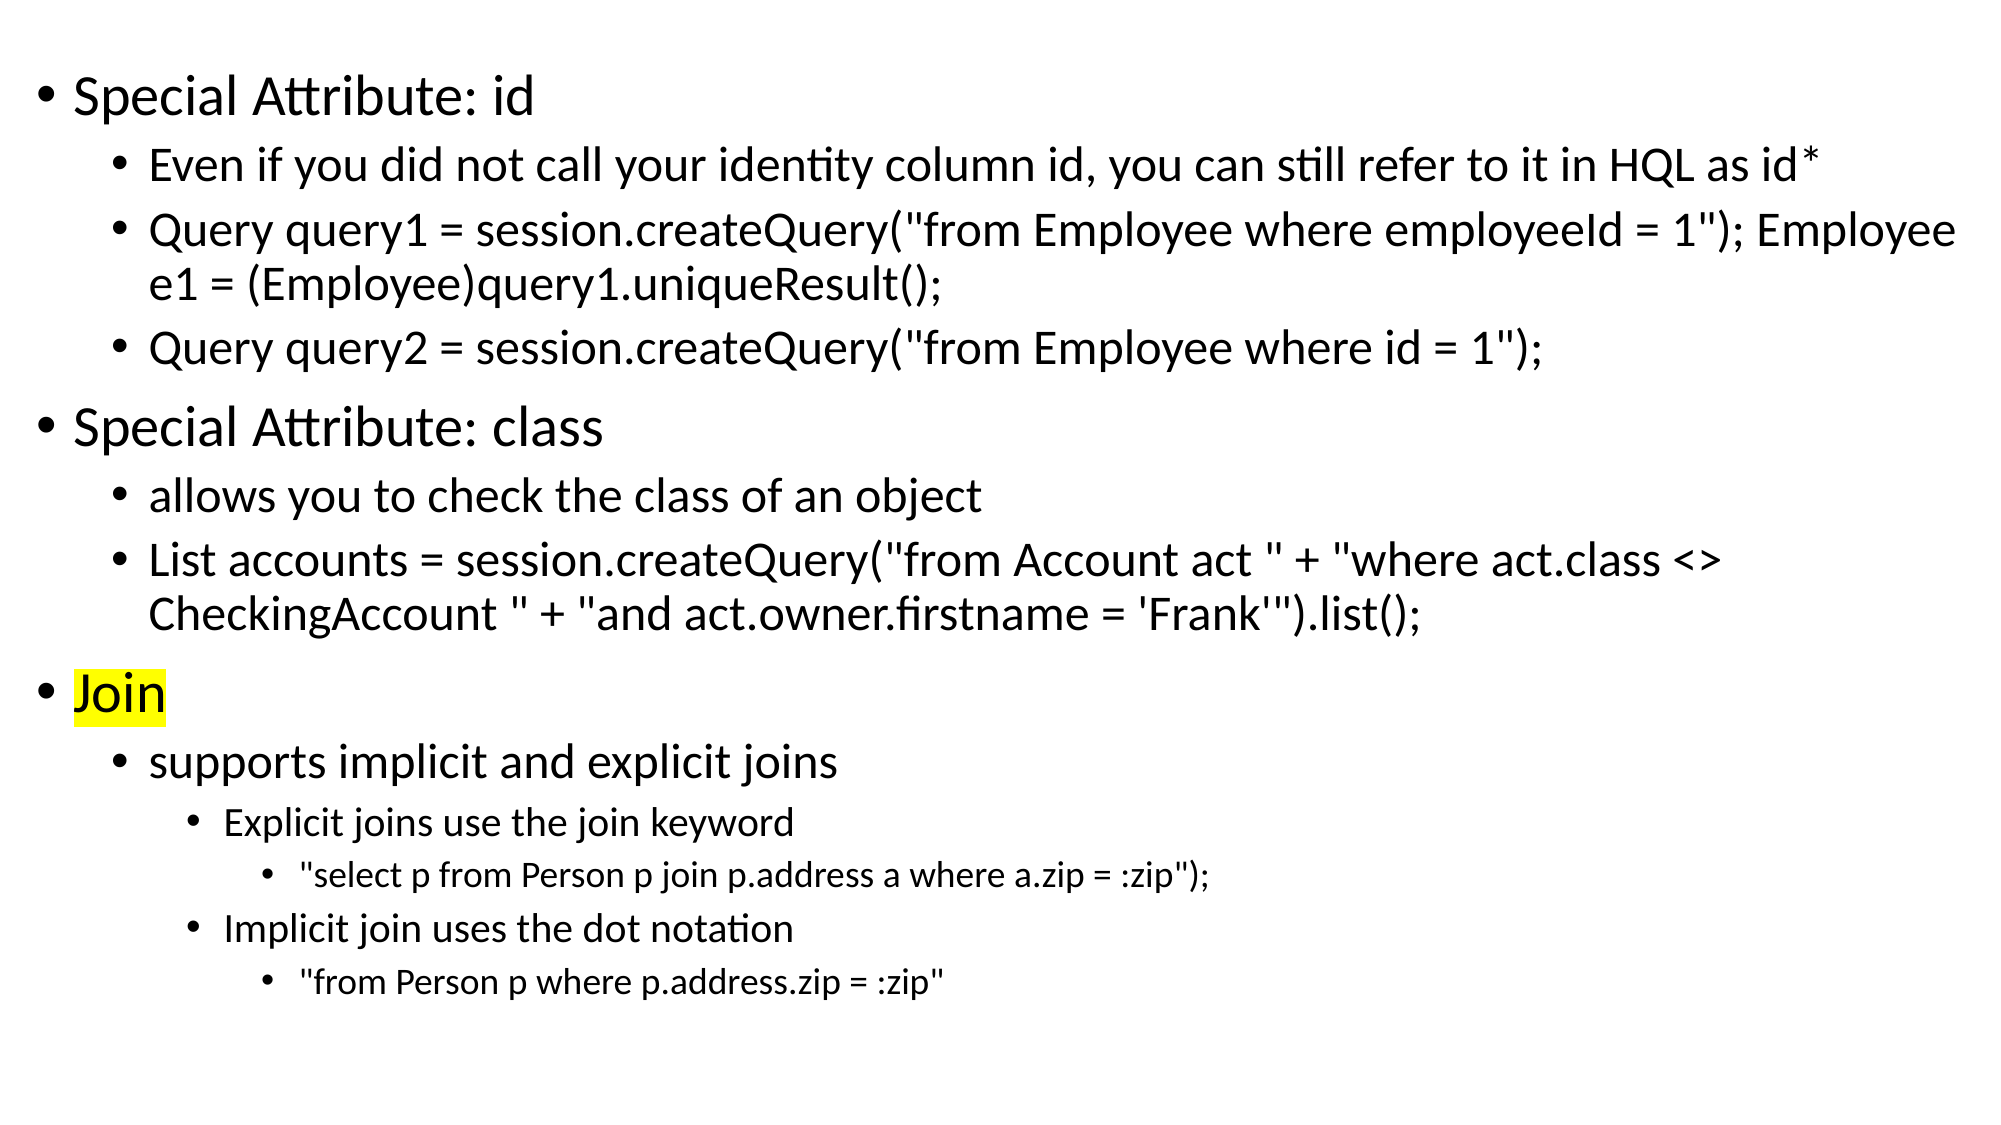

Special Attribute: id
Even if you did not call your identity column id, you can still refer to it in HQL as id*
Query query1 = session.createQuery("from Employee where employeeId = 1"); Employee e1 = (Employee)query1.uniqueResult();
Query query2 = session.createQuery("from Employee where id = 1");
Special Attribute: class
allows you to check the class of an object
List accounts = session.createQuery("from Account act " + "where act.class <> CheckingAccount " + "and act.owner.firstname = 'Frank'").list();
Join
supports implicit and explicit joins
Explicit joins use the join keyword
"select p from Person p join p.address a where a.zip = :zip");
Implicit join uses the dot notation
"from Person p where p.address.zip = :zip"